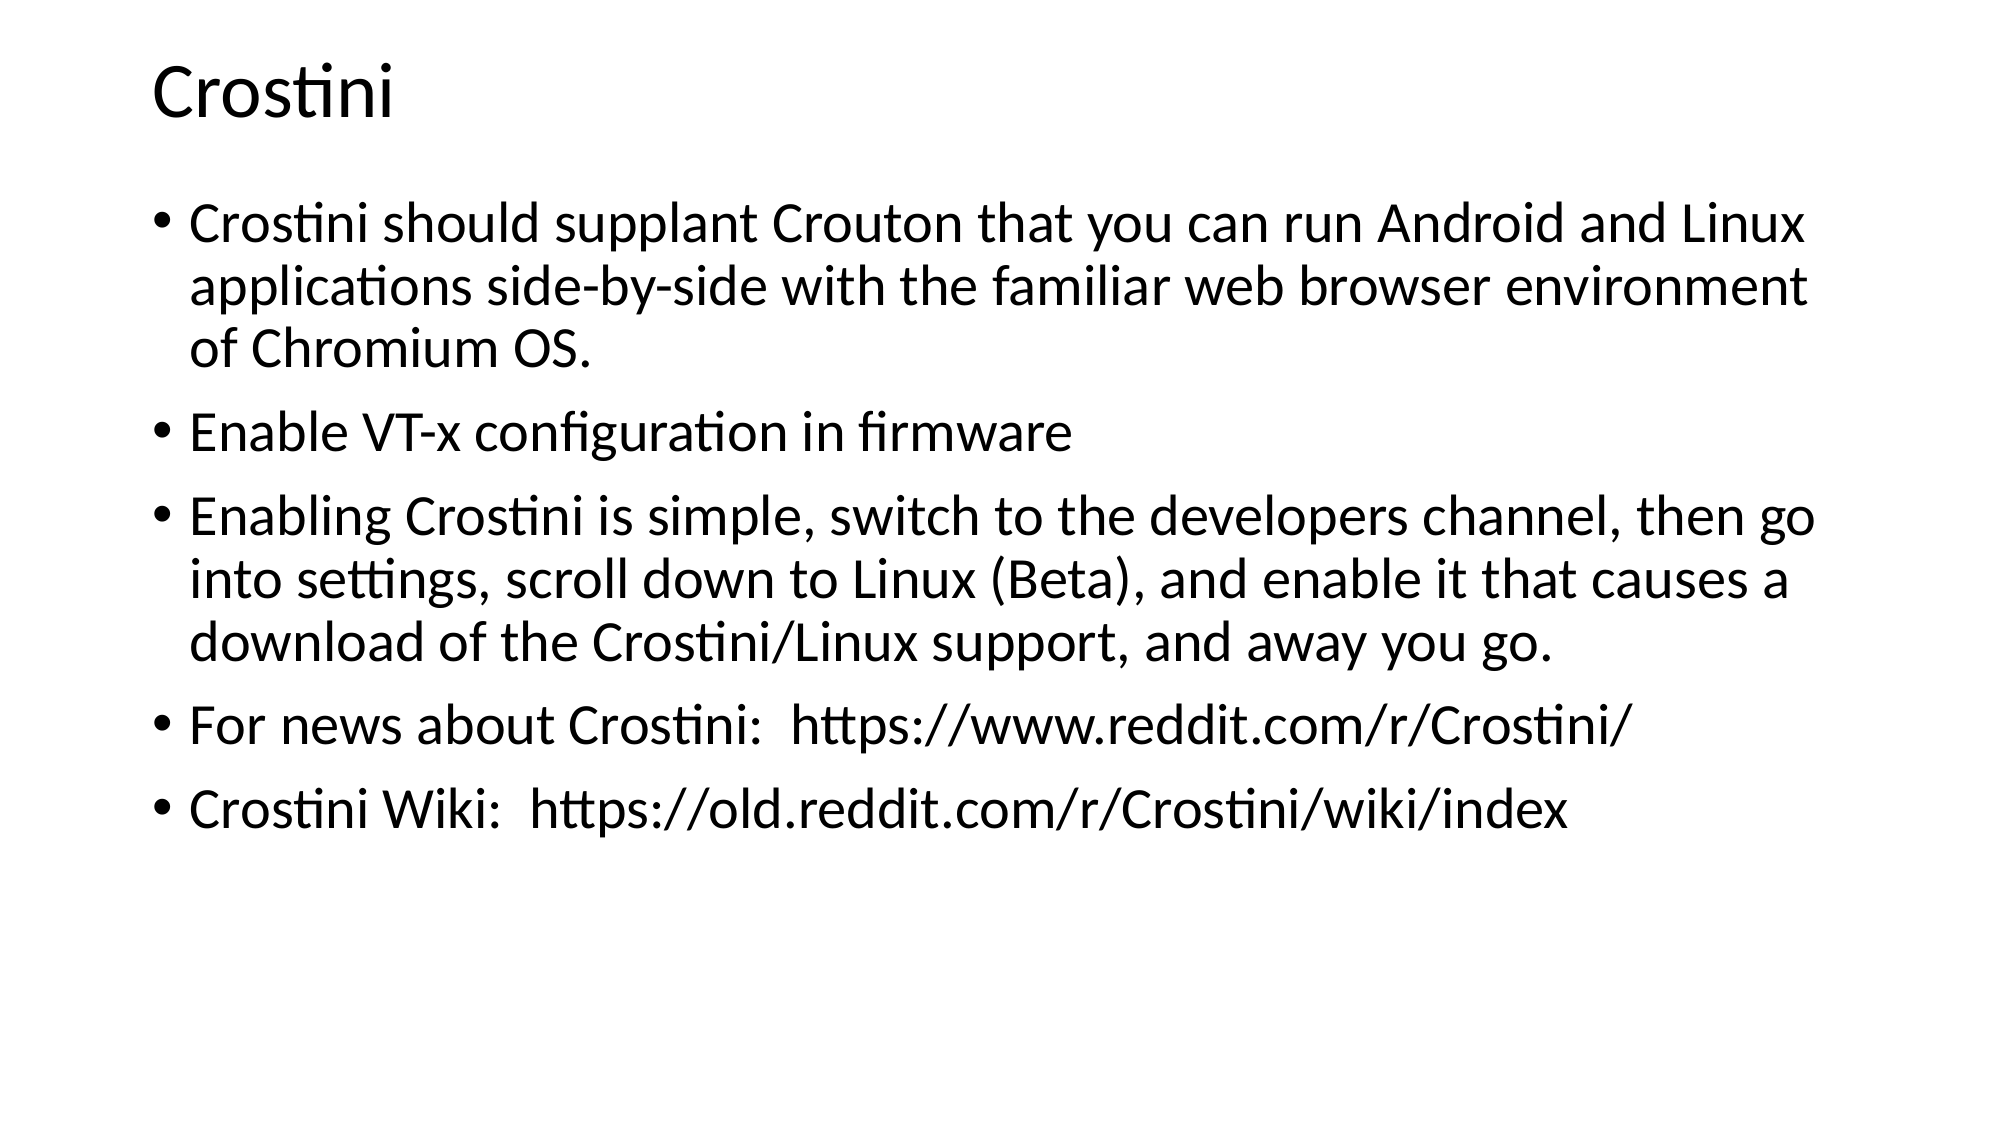

# Crostini
Crostini should supplant Crouton that you can run Android and Linux applications side-by-side with the familiar web browser environment of Chromium OS.
Enable VT-x configuration in firmware
Enabling Crostini is simple, switch to the developers channel, then go into settings, scroll down to Linux (Beta), and enable it that causes a download of the Crostini/Linux support, and away you go.
For news about Crostini:  https://www.reddit.com/r/Crostini/
Crostini Wiki:  https://old.reddit.com/r/Crostini/wiki/index